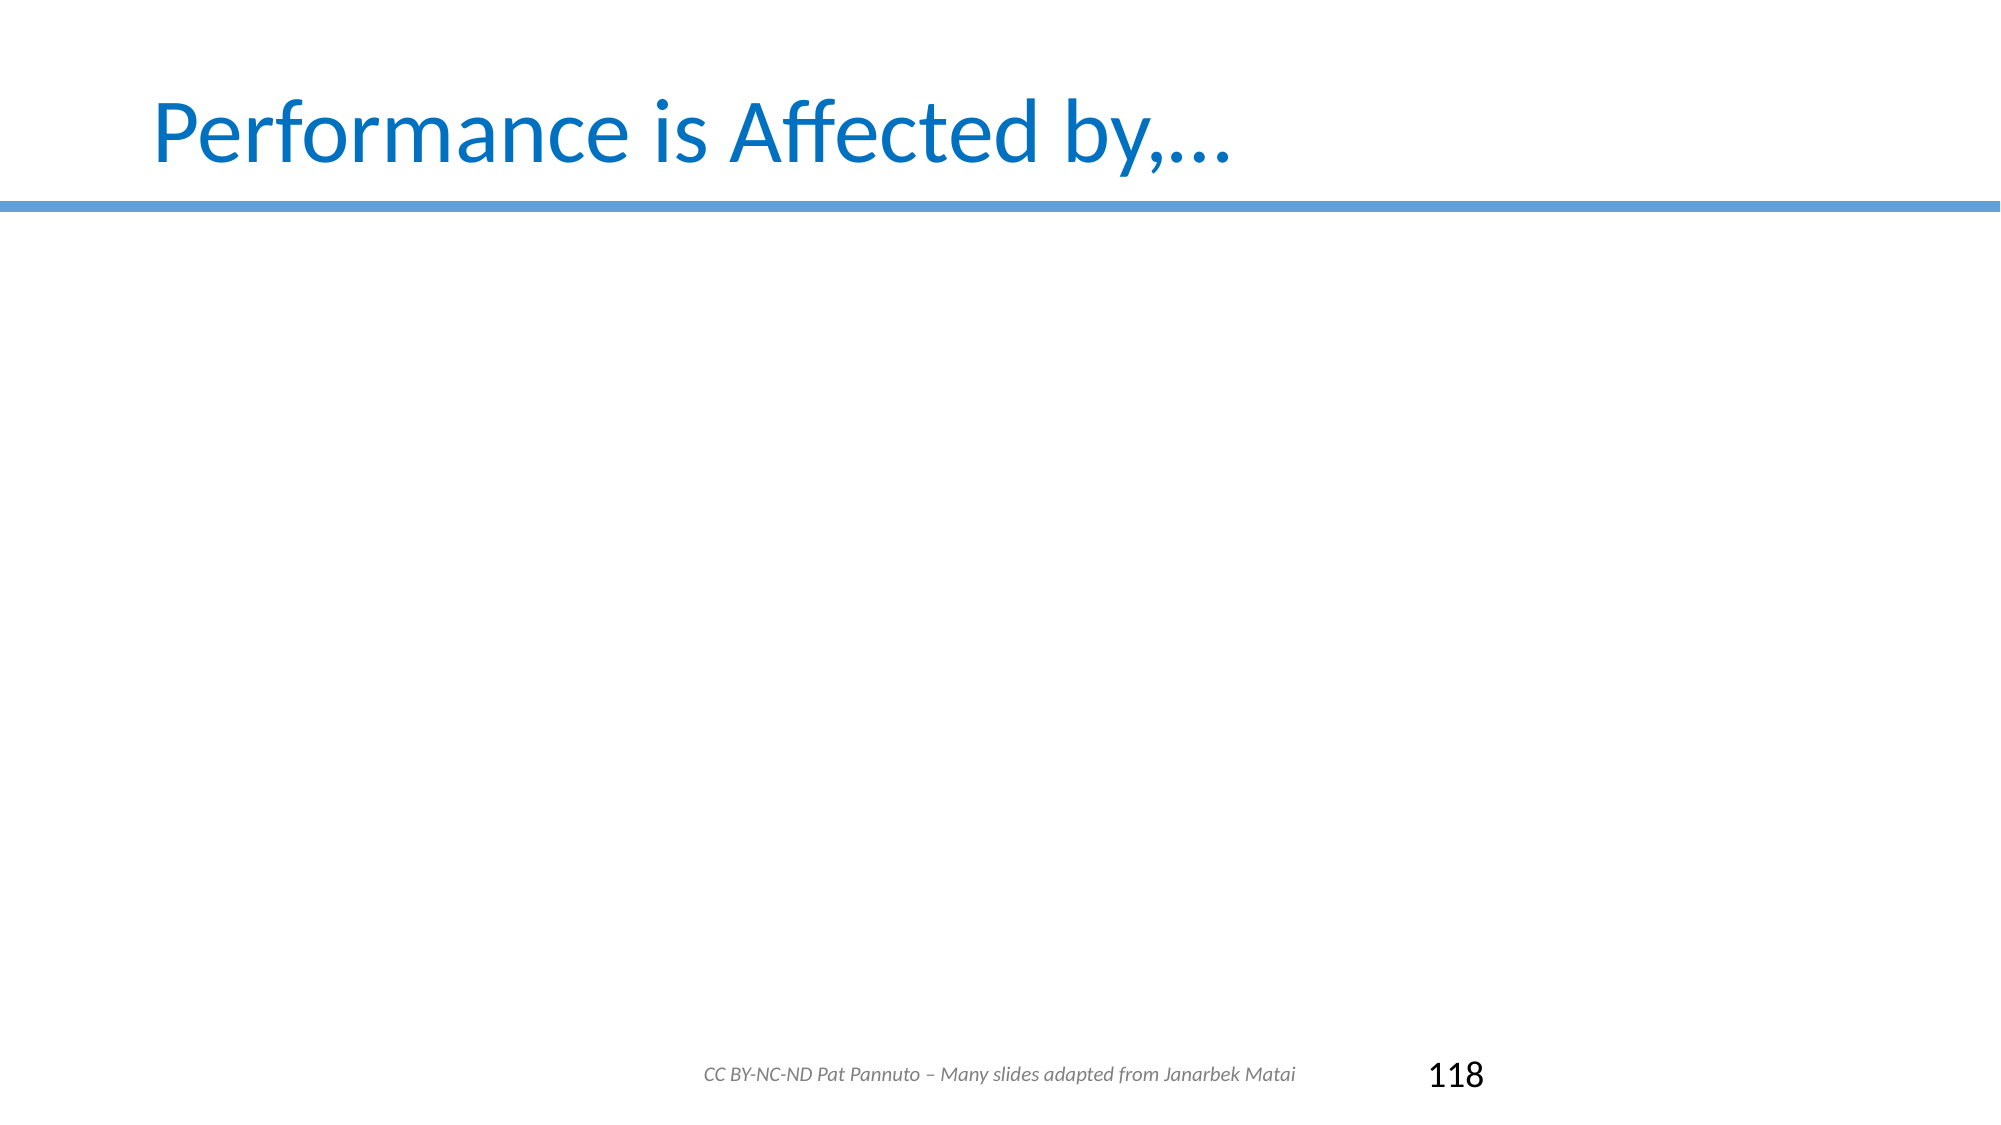

# Performance is Affected by,…
CC BY-NC-ND Pat Pannuto – Many slides adapted from Janarbek Matai
118